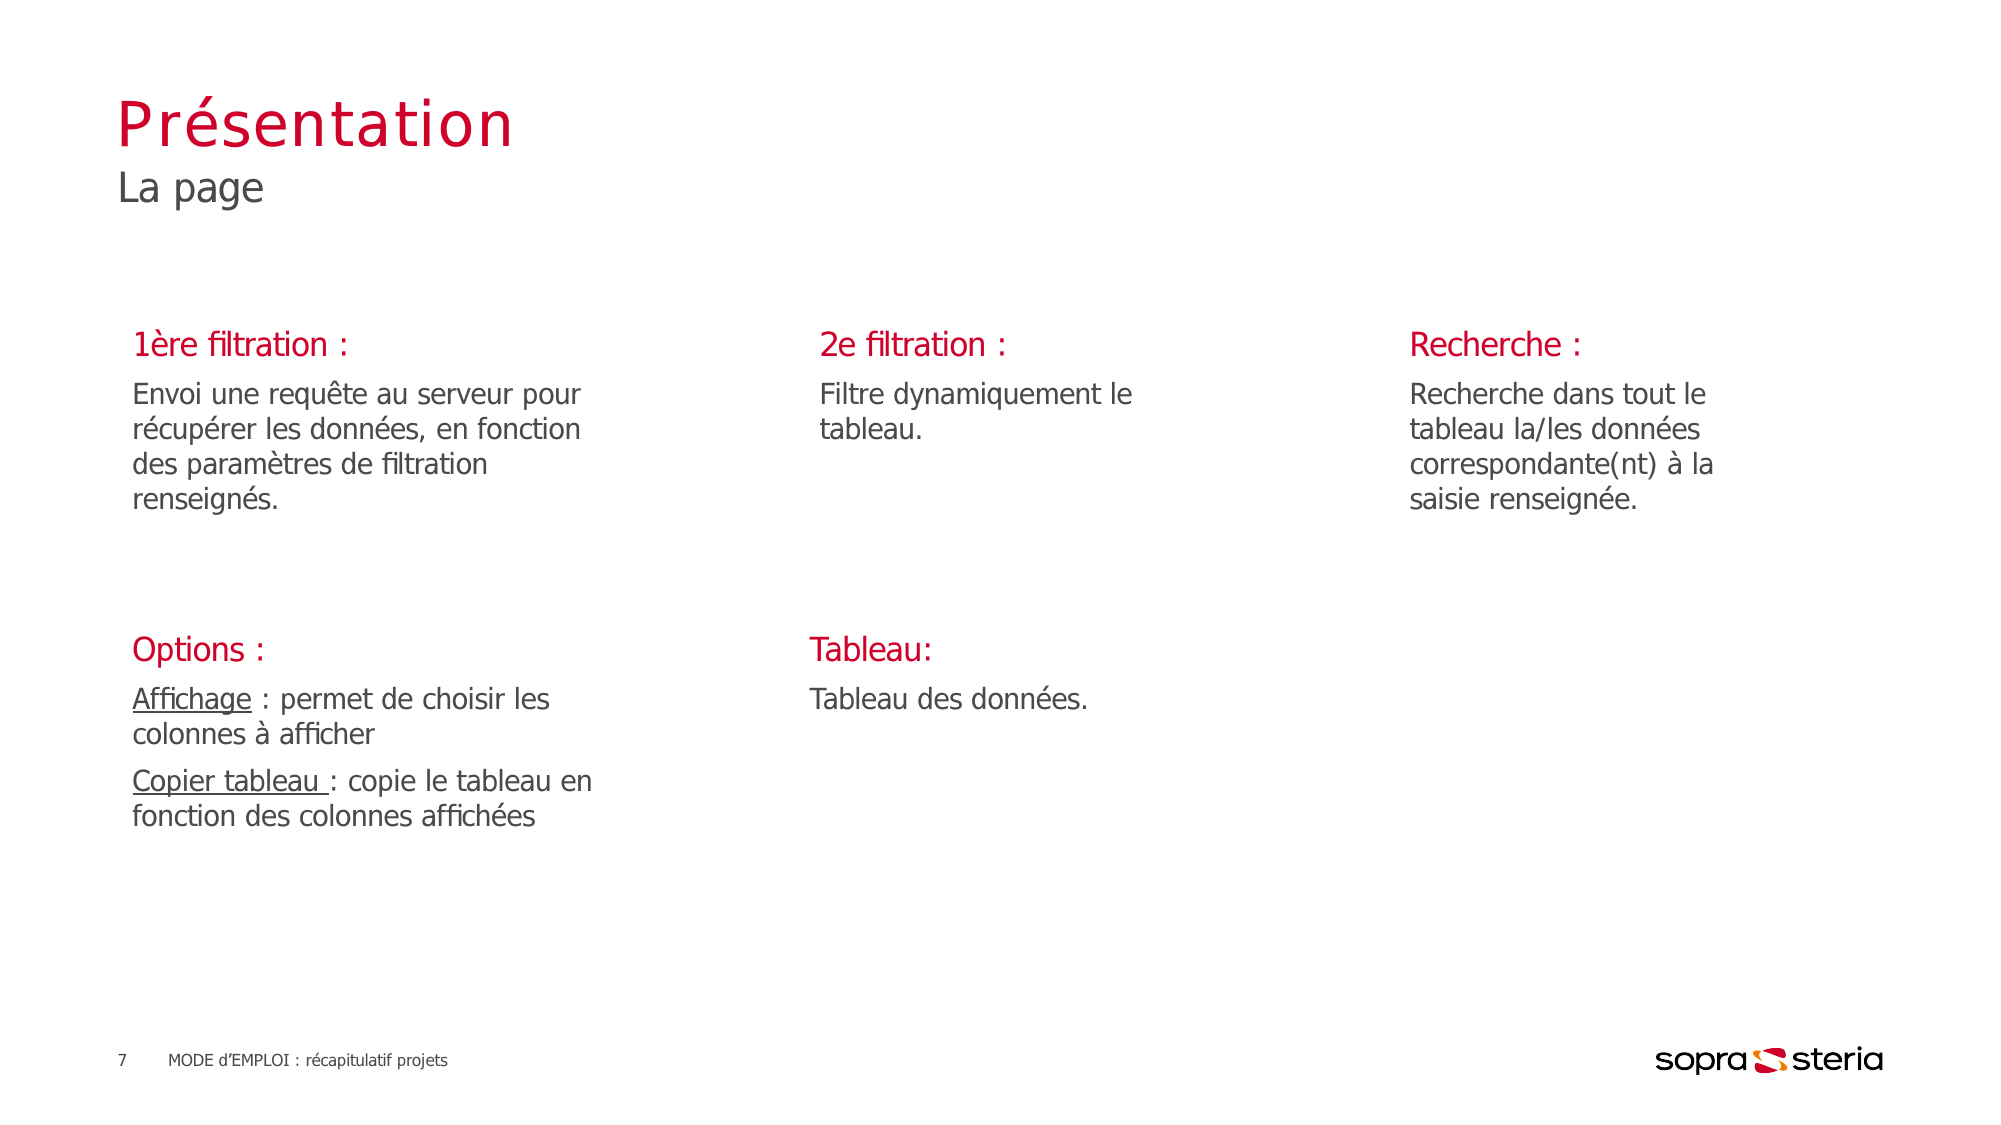

# Présentation
La page
1ère filtration :
Envoi une requête au serveur pour récupérer les données, en fonction des paramètres de filtration renseignés.
2e filtration :
Filtre dynamiquement le tableau.
Recherche :
Recherche dans tout le tableau la/les données correspondante(nt) à la saisie renseignée.
Options :
Affichage : permet de choisir les colonnes à afficher
Copier tableau : copie le tableau en fonction des colonnes affichées
Tableau:
Tableau des données.
7
MODE d’EMPLOI : récapitulatif projets